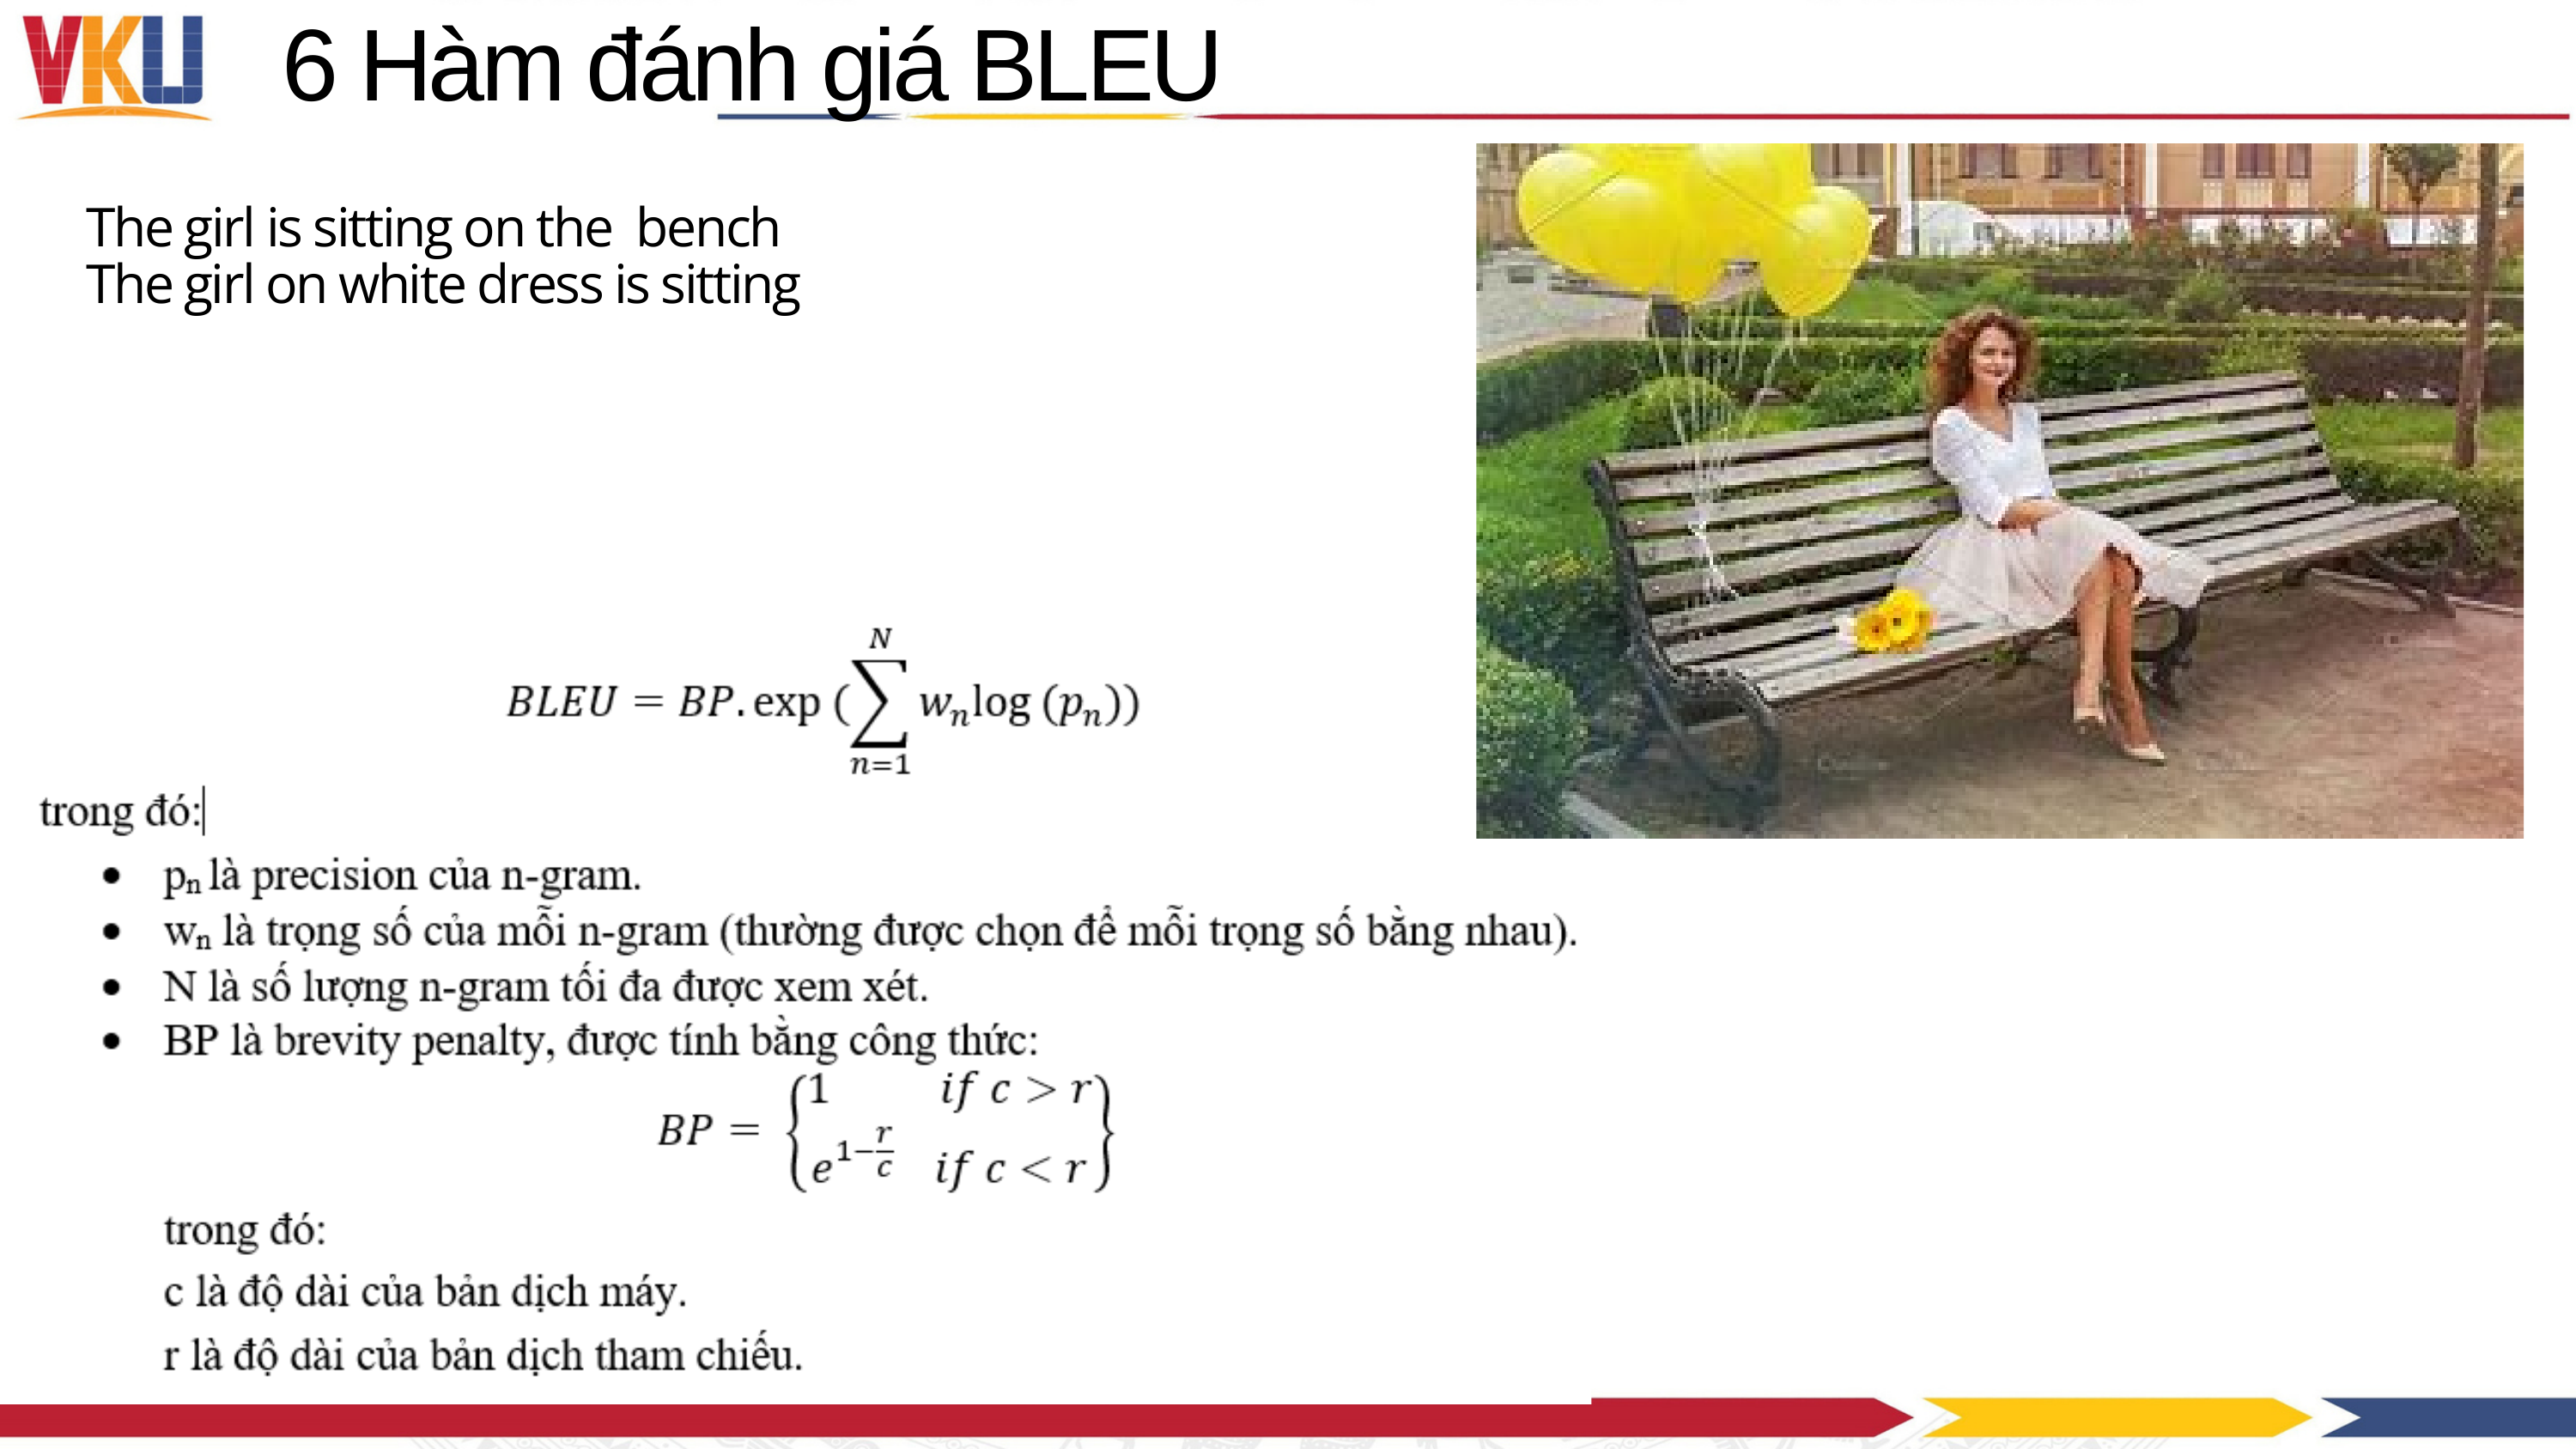

6 Hàm đánh giá BLEU

The girl is sitting on the  bench
The girl on white dress is sitting